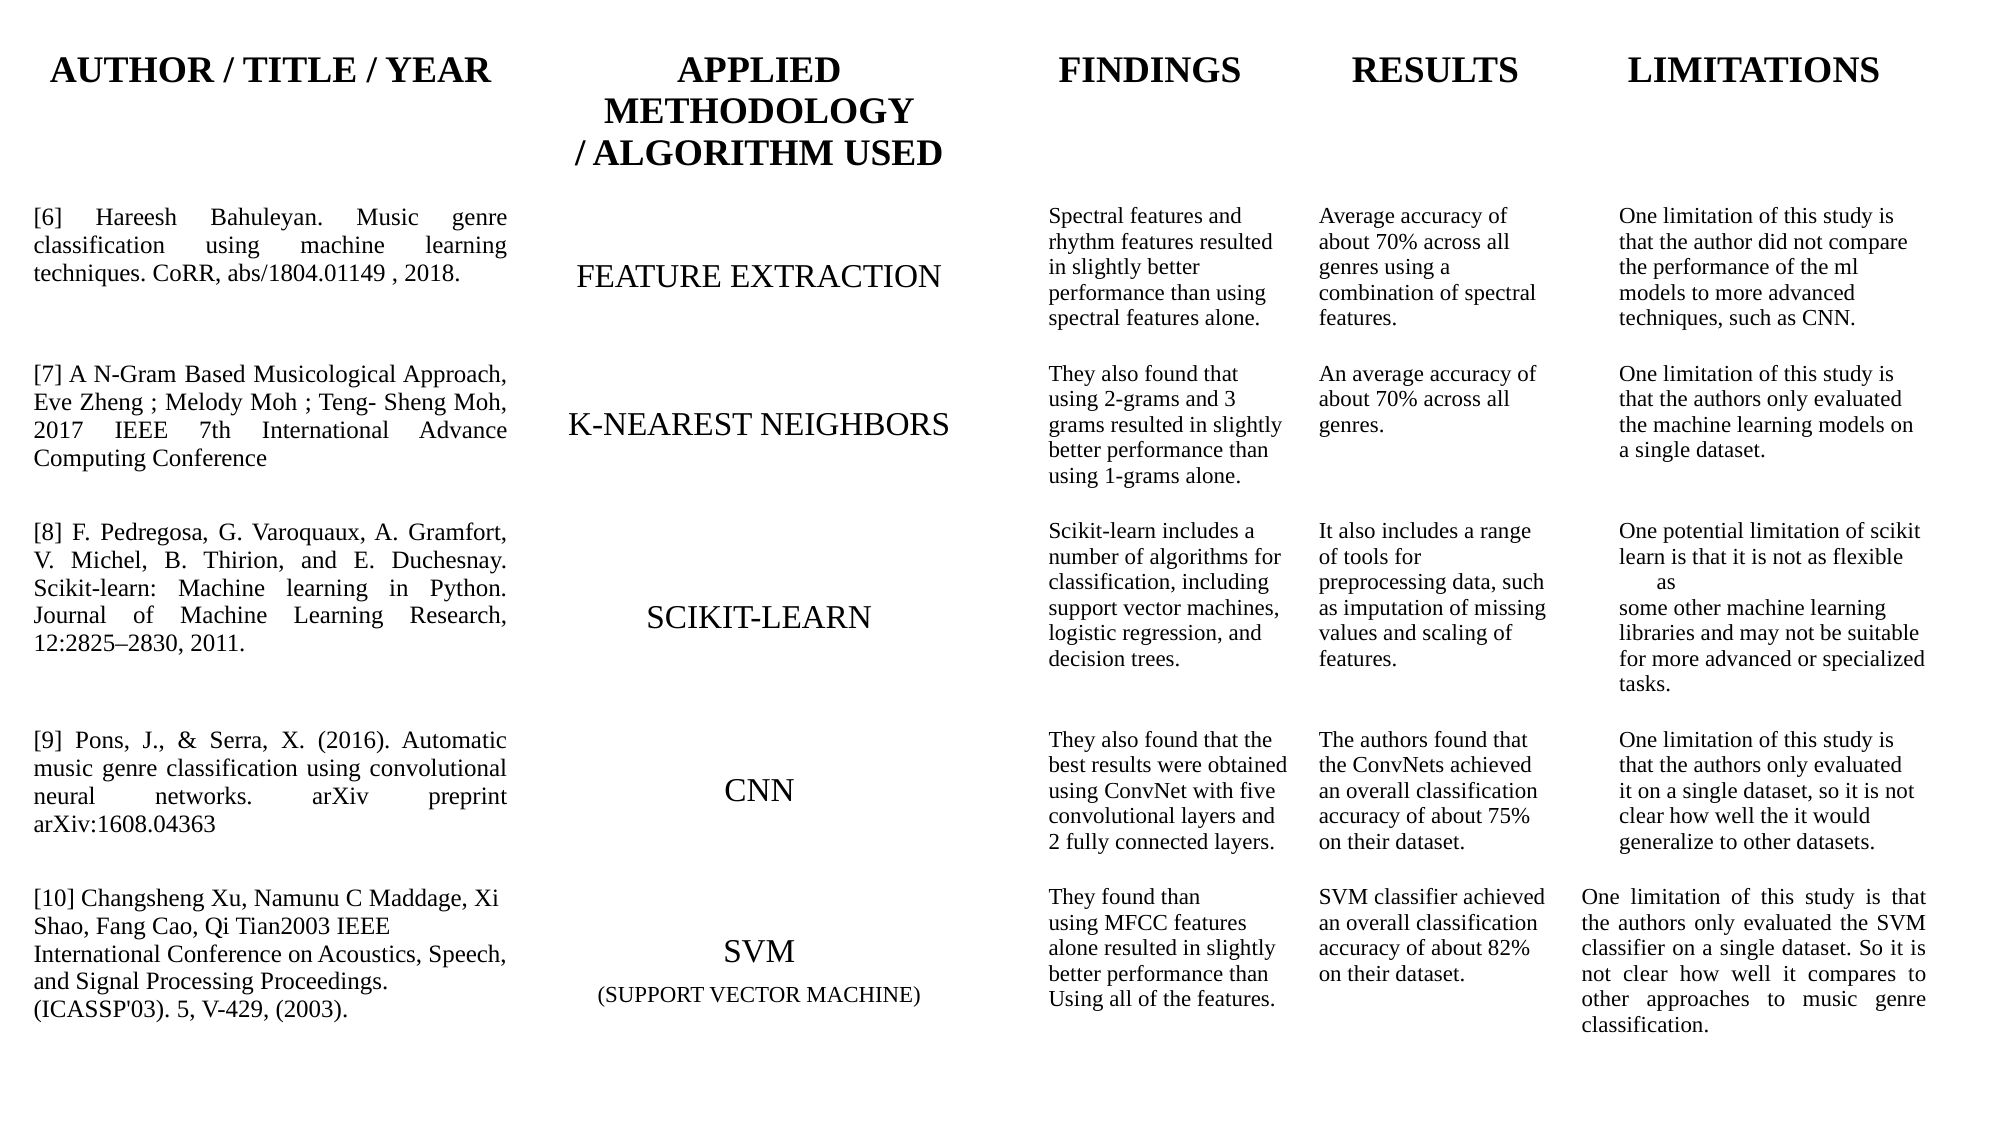

| AUTHOR / TITLE / YEAR | APPLIED METHODOLOGY / ALGORITHM USED | FINDINGS | RESULTS | LIMITATIONS |
| --- | --- | --- | --- | --- |
| [6] Hareesh Bahuleyan. Music genre classification using machine learning techniques. CoRR, abs/1804.01149 , 2018. | FEATURE EXTRACTION | Spectral features and rhythm features resulted in slightly better performance than using spectral features alone. | Average accuracy of about 70% across all genres using a combination of spectral features. | One limitation of this study is that the author did not compare the performance of the ml models to more advanced techniques, such as CNN. |
| [7] A N-Gram Based Musicological Approach, Eve Zheng ; Melody Moh ; Teng- Sheng Moh, 2017 IEEE 7th International Advance Computing Conference | K-NEAREST NEIGHBORS | They also found that using 2-grams and 3 grams resulted in slightly better performance than using 1-grams alone. | An average accuracy of about 70% across all genres. | One limitation of this study is that the authors only evaluated the machine learning models on a single dataset. |
| [8] F. Pedregosa, G. Varoquaux, A. Gramfort, V. Michel, B. Thirion, and E. Duchesnay. Scikit-learn: Machine learning in Python. Journal of Machine Learning Research, 12:2825–2830, 2011. | SCIKIT-LEARN | Scikit-learn includes a number of algorithms for classification, including support vector machines, logistic regression, and decision trees. | It also includes a range of tools for preprocessing data, such as imputation of missing values and scaling of features. | One potential limitation of scikit learn is that it is not as flexible as some other machine learning libraries and may not be suitable for more advanced or specialized tasks. |
| [9] Pons, J., & Serra, X. (2016). Automatic music genre classification using convolutional neural networks. arXiv preprint arXiv:1608.04363 | CNN | They also found that the best results were obtained using ConvNet with five convolutional layers and 2 fully connected layers. | The authors found that the ConvNets achieved an overall classification accuracy of about 75% on their dataset. | One limitation of this study is that the authors only evaluated it on a single dataset, so it is not clear how well the it would generalize to other datasets. |
| [10] Changsheng Xu, Namunu C Maddage, Xi Shao, Fang Cao, Qi Tian2003 IEEE International Conference on Acoustics, Speech, and Signal Processing Proceedings.(ICASSP'03). 5, V-429, (2003). | SVM (SUPPORT VECTOR MACHINE) | They found than using MFCC features alone resulted in slightly better performance than Using all of the features. | SVM classifier achieved an overall classification accuracy of about 82% on their dataset. | One limitation of this study is that the authors only evaluated the SVM classifier on a single dataset. So it is not clear how well it compares to other approaches to music genre classification. |